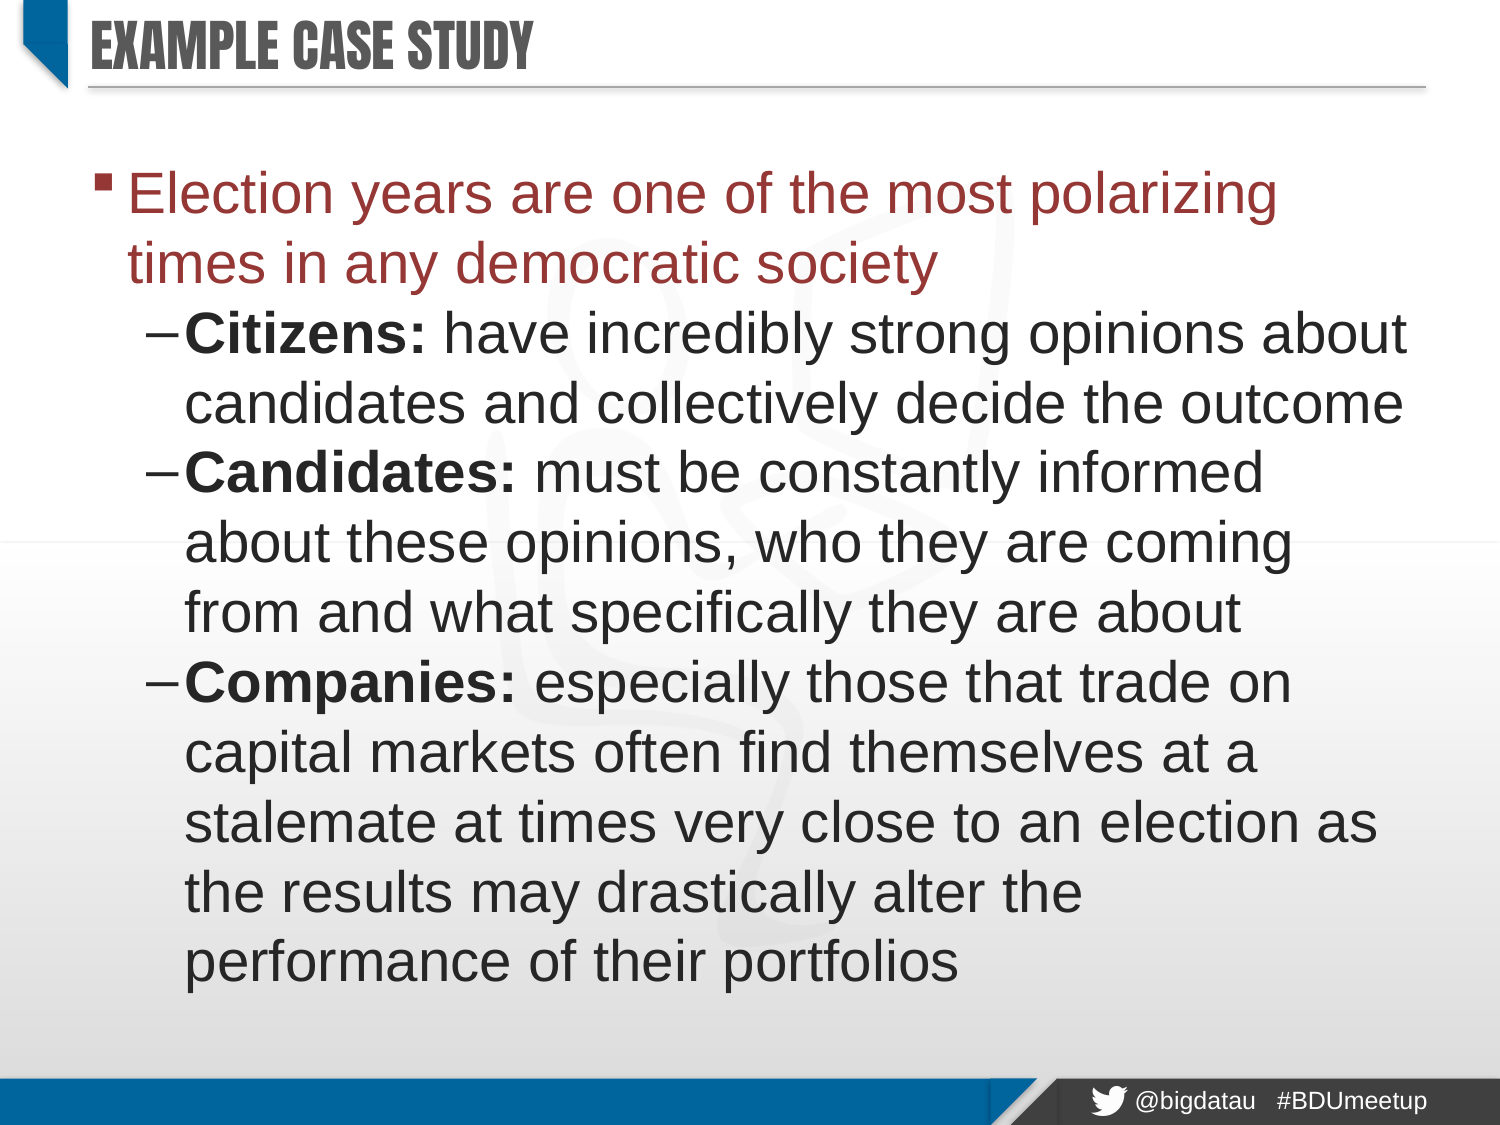

# Example case study
Election years are one of the most polarizing times in any democratic society
Citizens: have incredibly strong opinions about candidates and collectively decide the outcome
Candidates: must be constantly informed about these opinions, who they are coming from and what specifically they are about
Companies: especially those that trade on capital markets often find themselves at a stalemate at times very close to an election as the results may drastically alter the performance of their portfolios